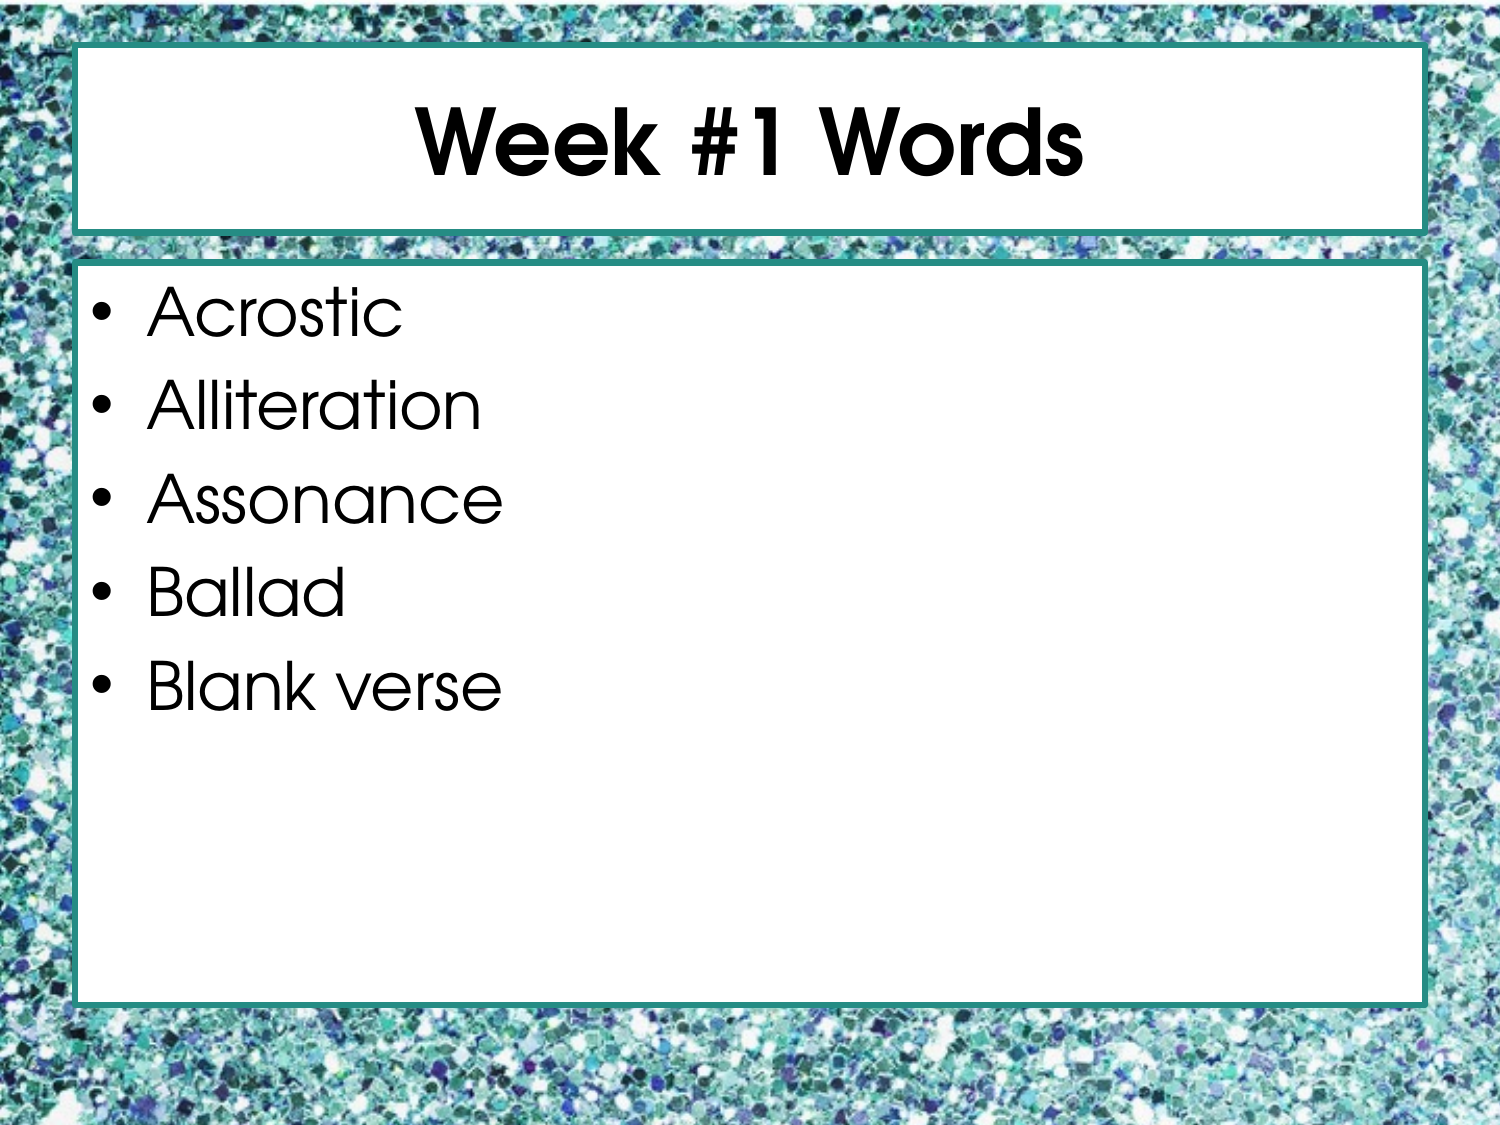

# Week #1 Words
Acrostic
Alliteration
Assonance
Ballad
Blank verse